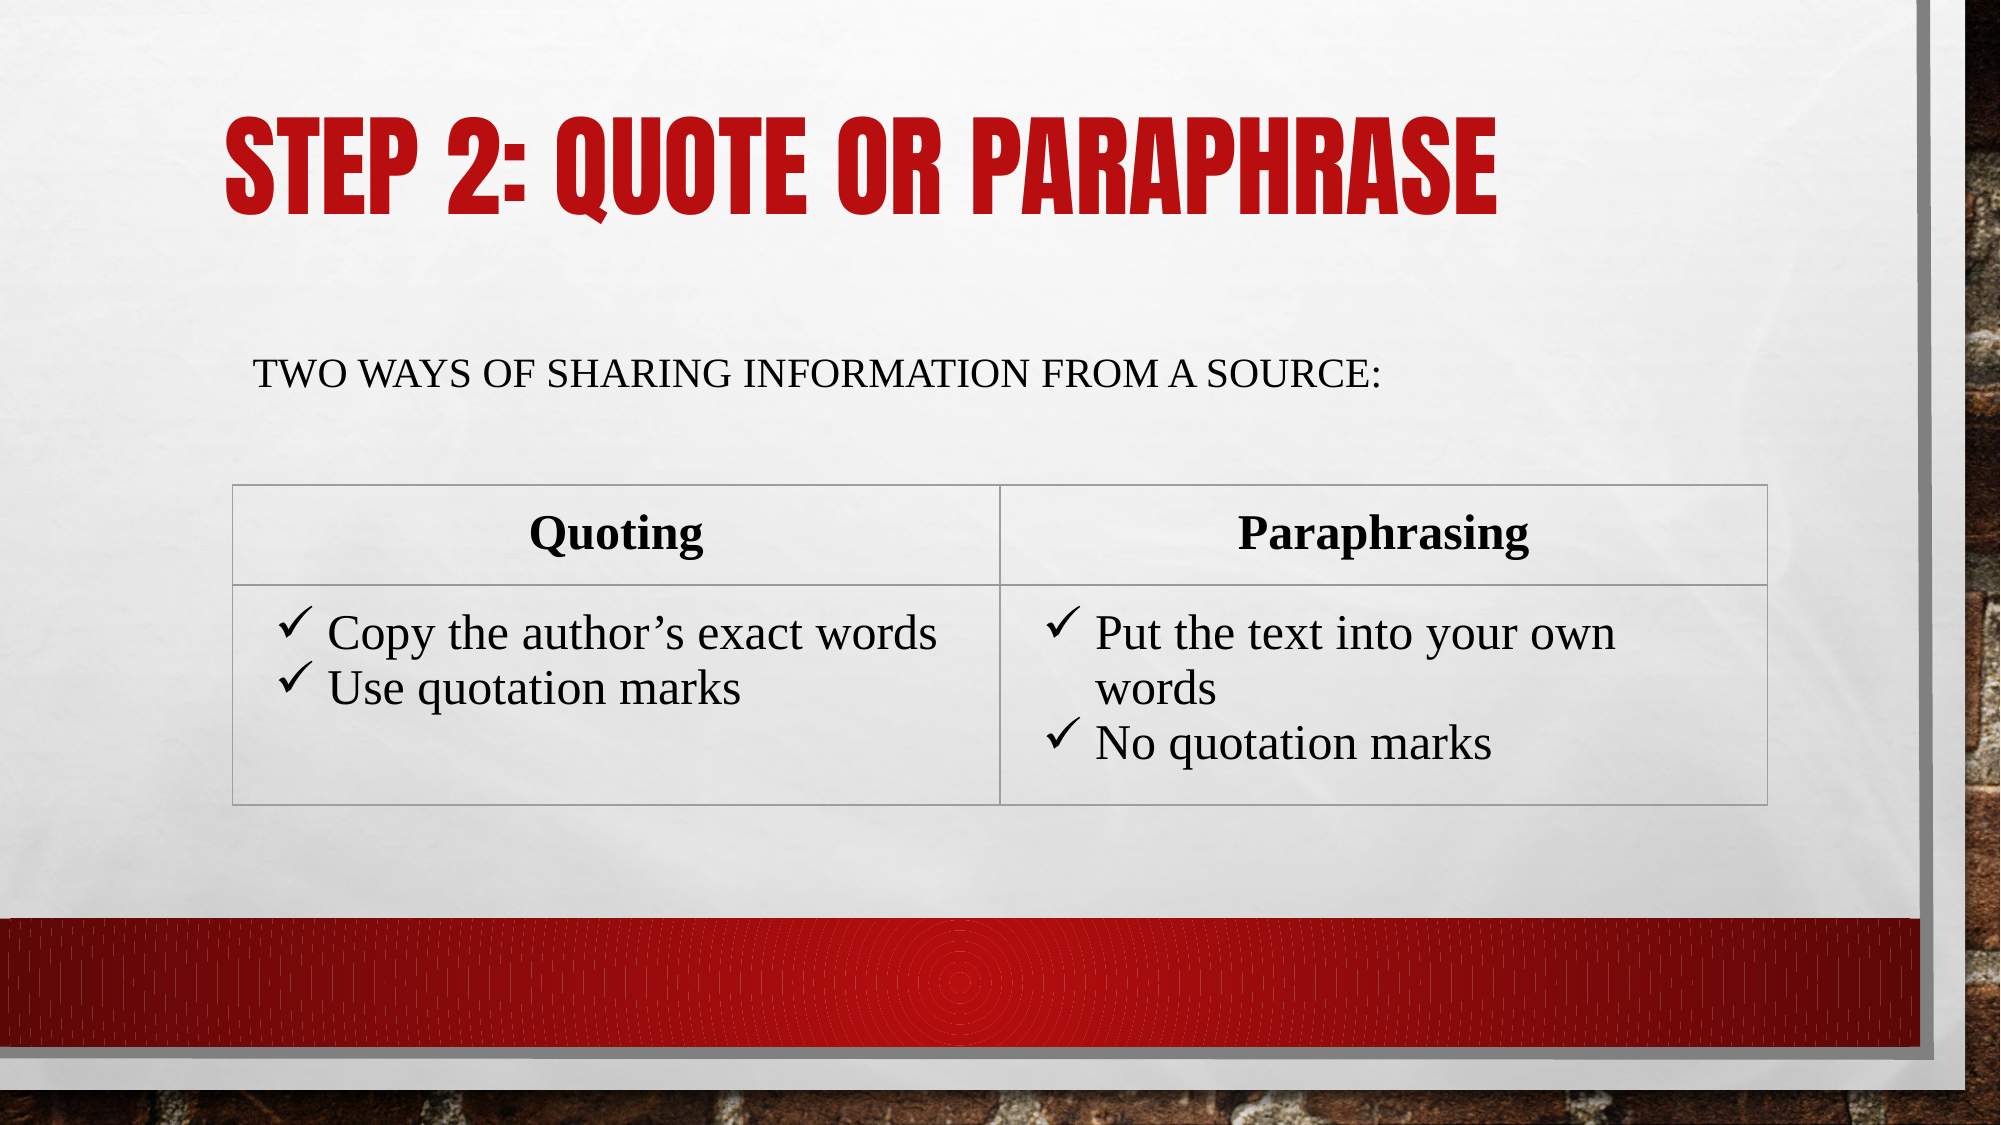

# Step 2: Quote or paraphrase
Two ways of sharing information from a source:
| Quoting | Paraphrasing |
| --- | --- |
| Copy the author’s exact words Use quotation marks | Put the text into your own words No quotation marks |